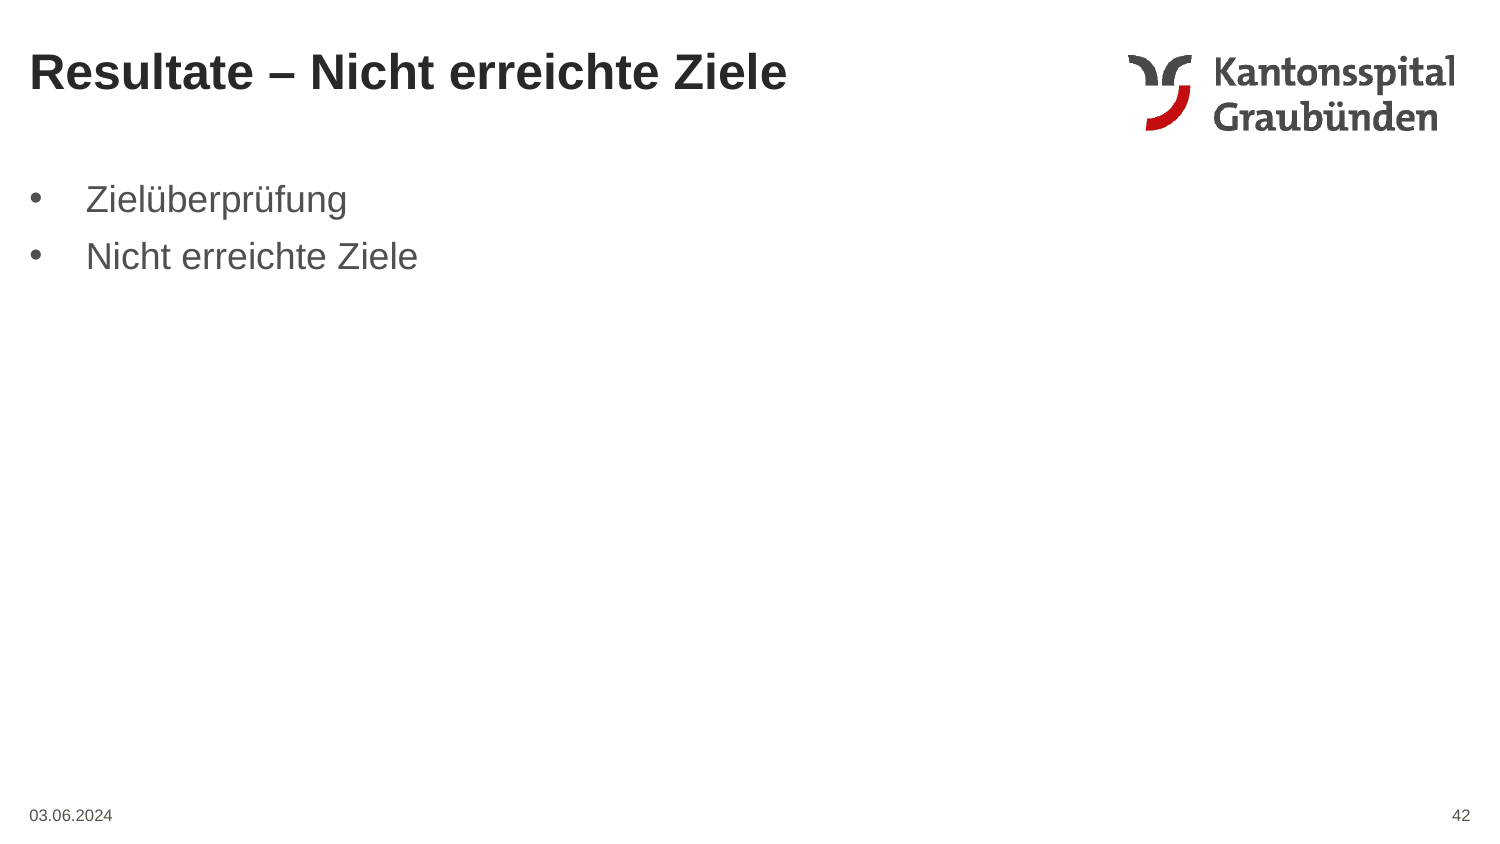

Resultate – Nicht erreichte Ziele
Zielüberprüfung
Nicht erreichte Ziele
42
03.06.2024